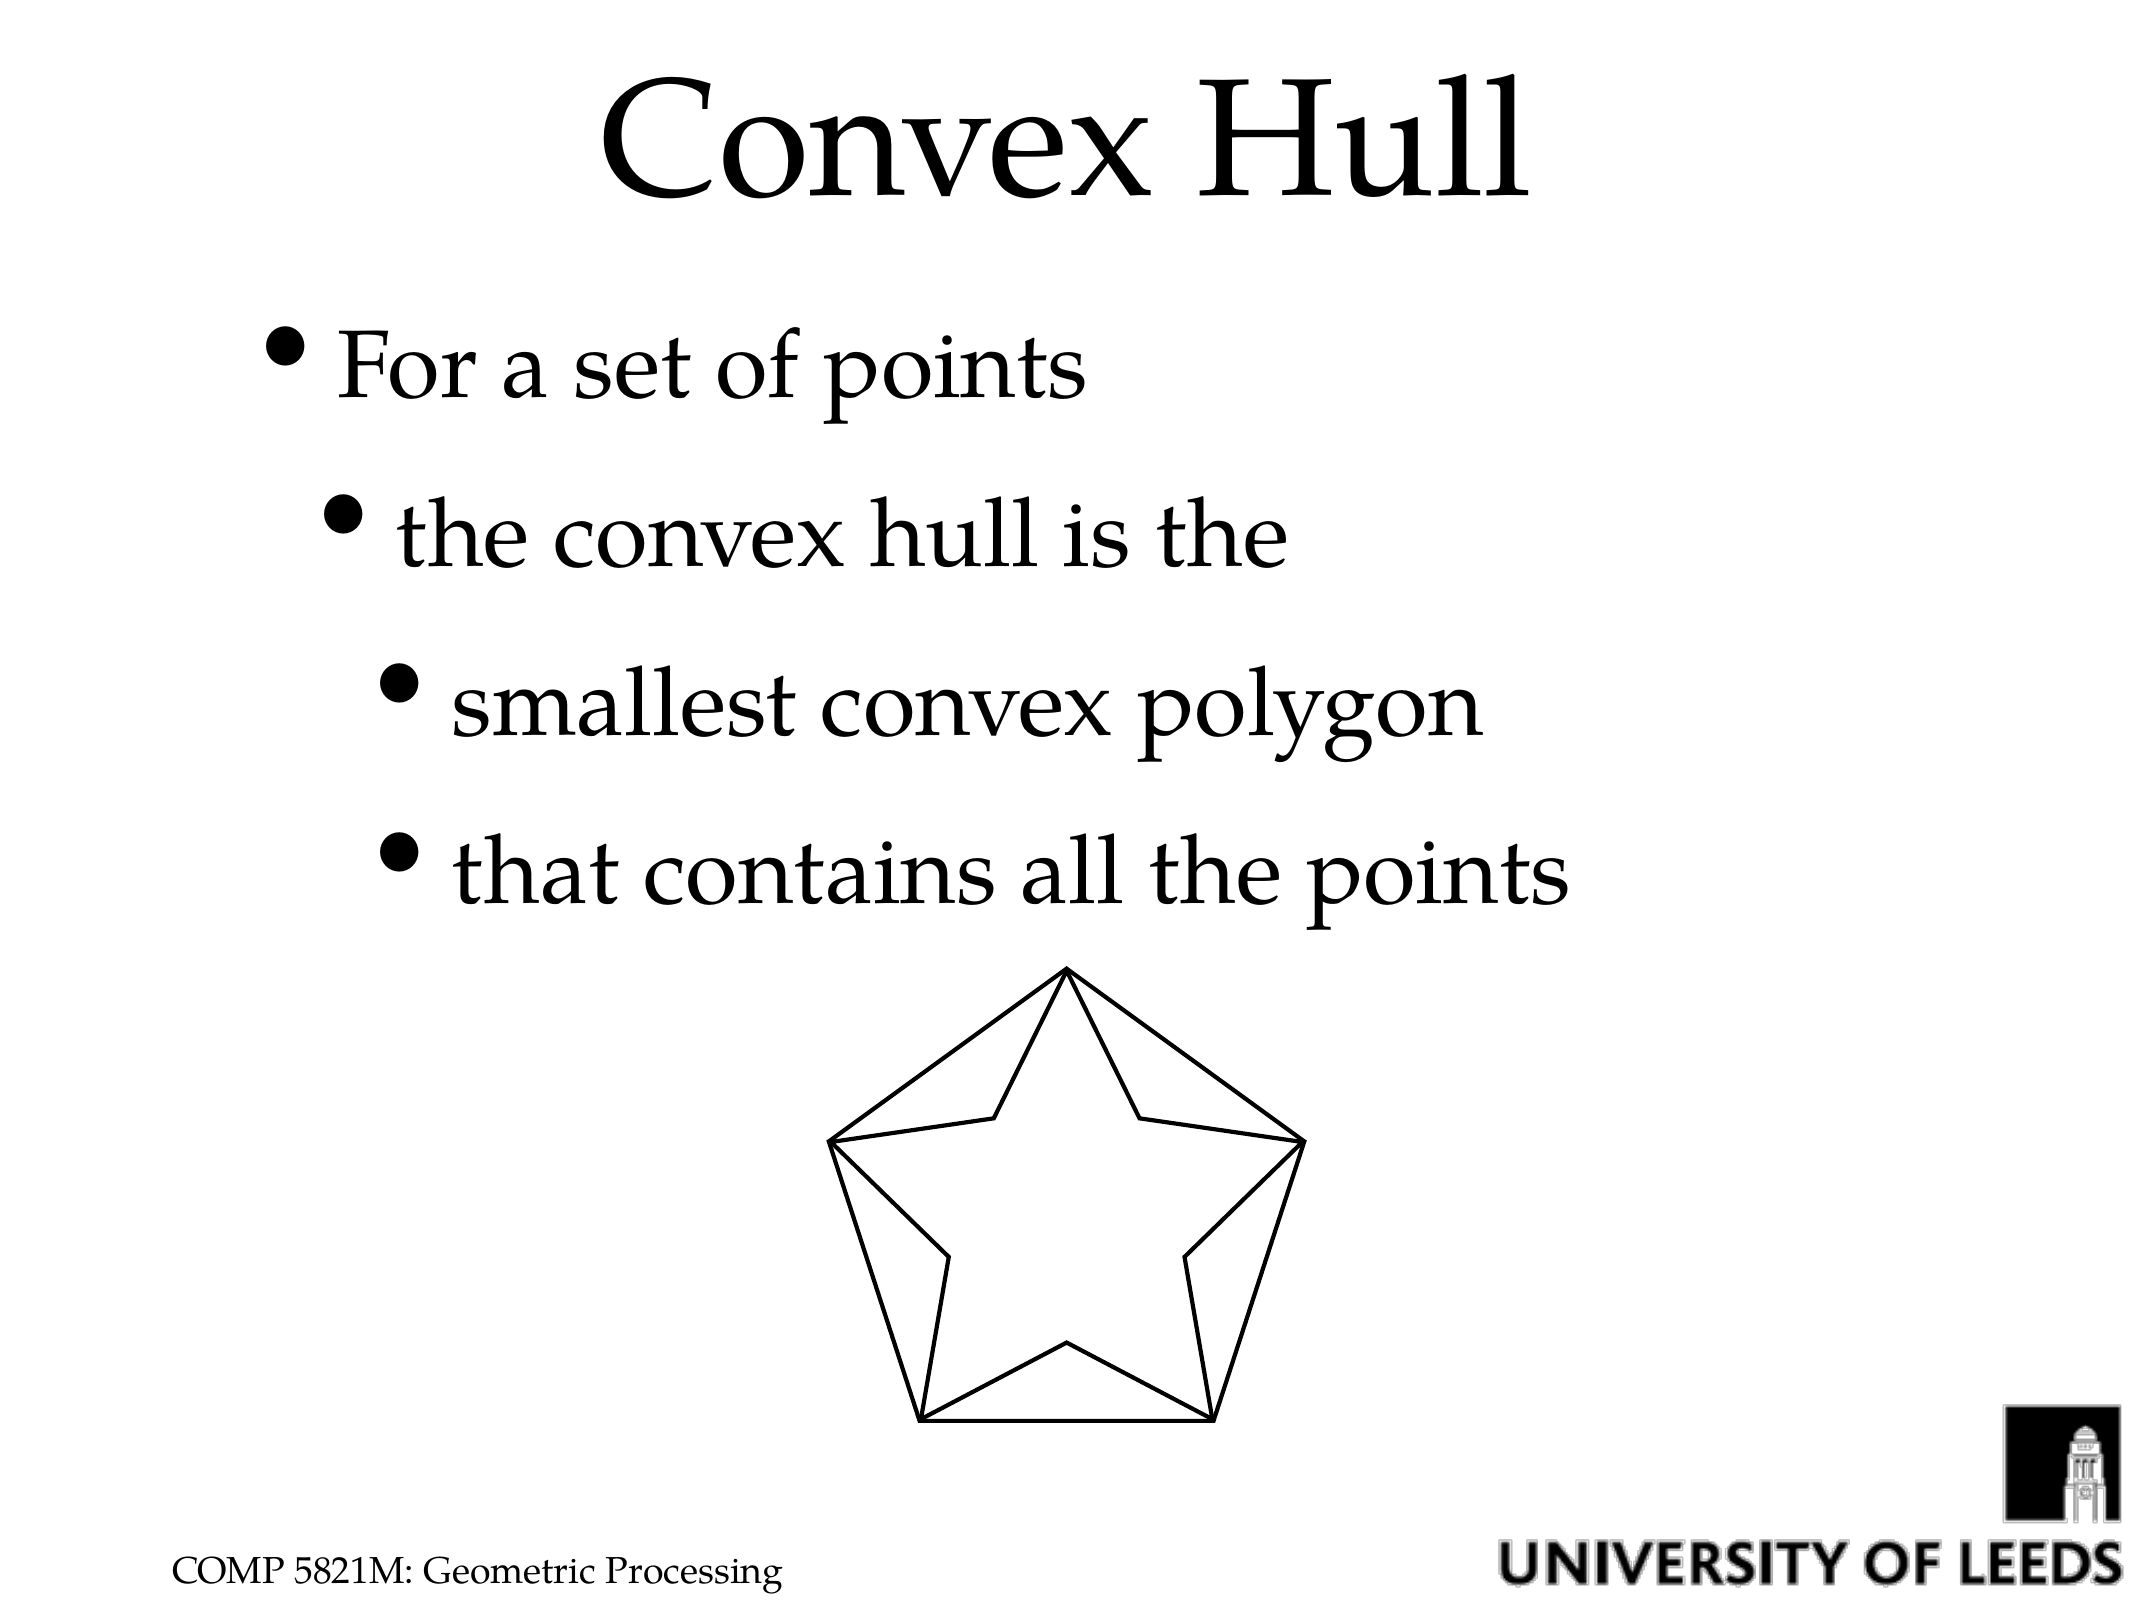

# Convex Hull
For a set of points
the convex hull is the
smallest convex polygon
that contains all the points